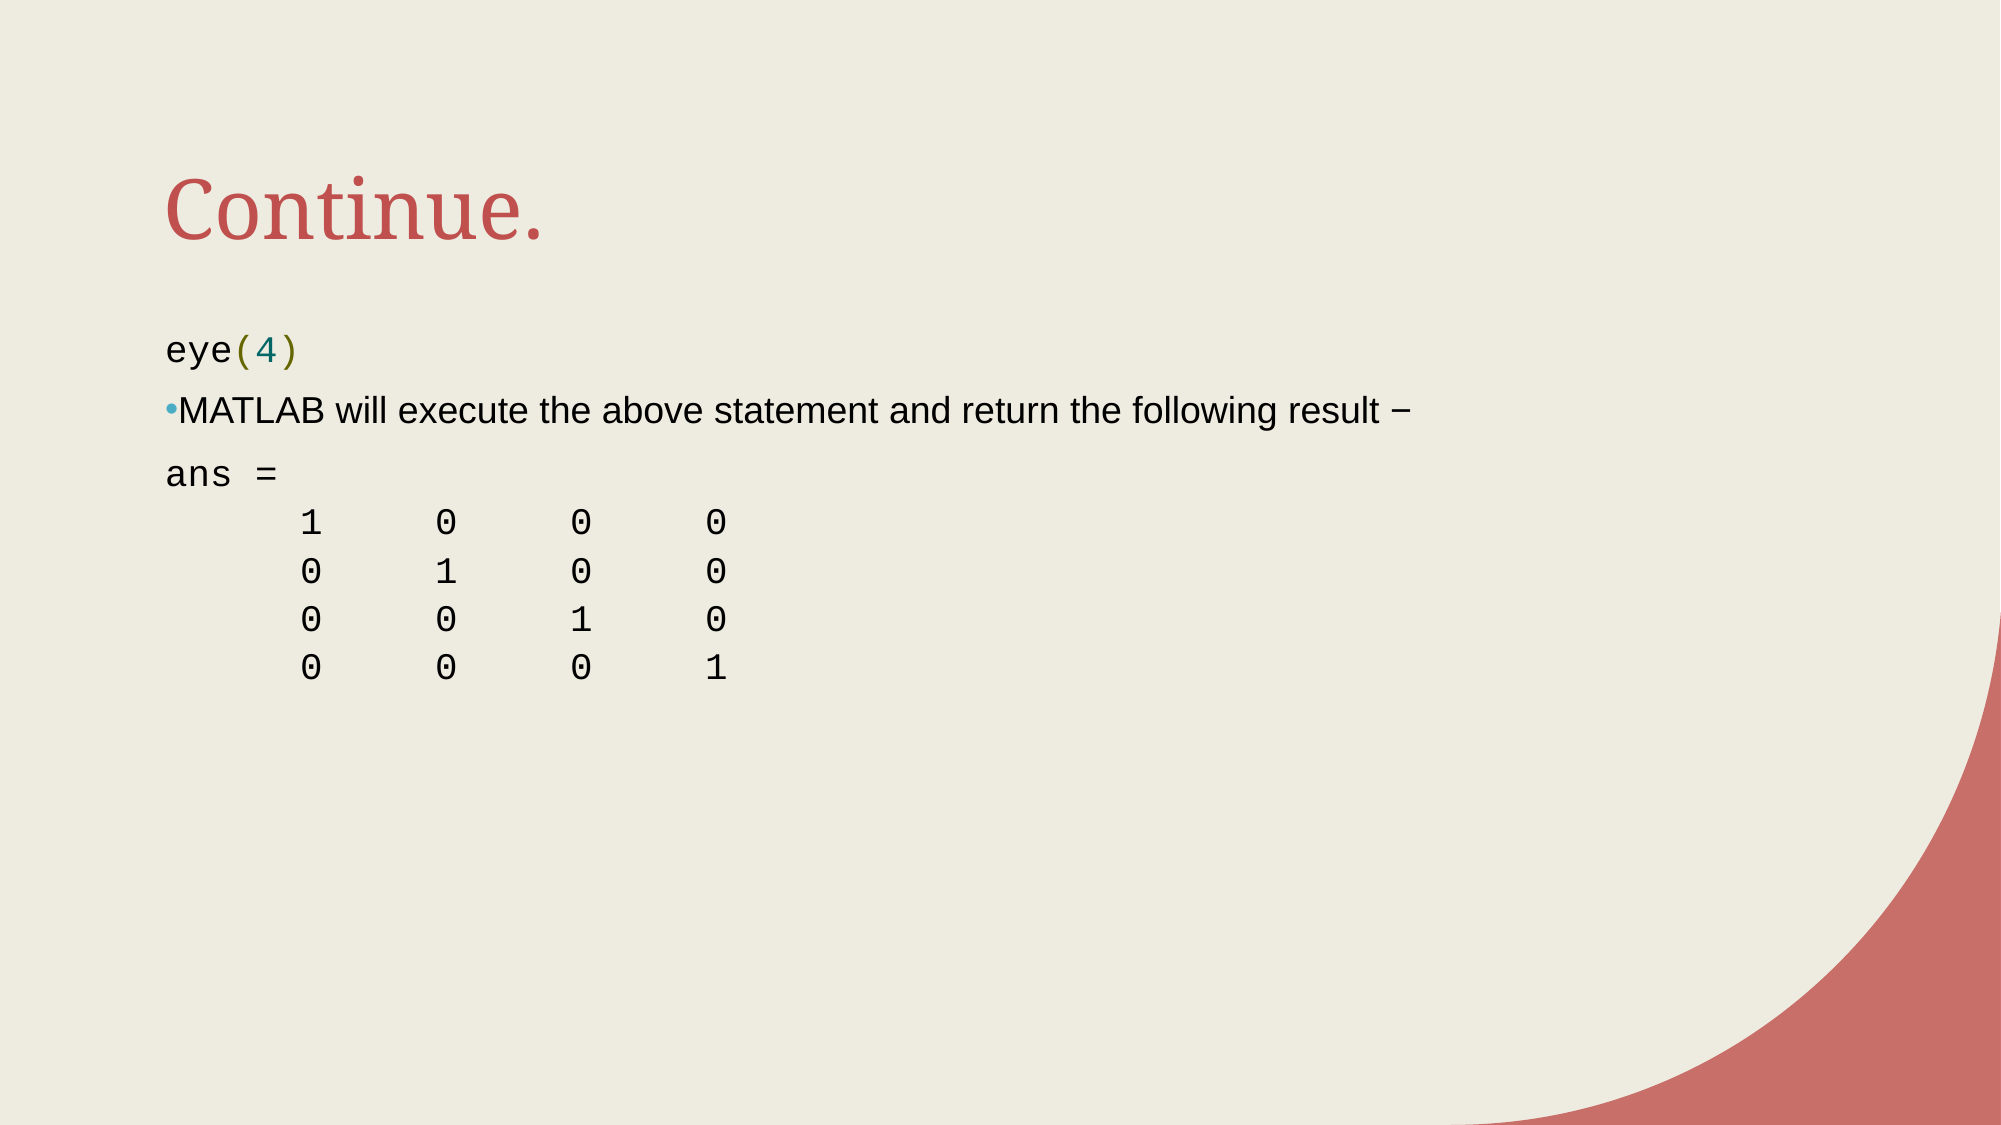

# Continue.
eye(4)
MATLAB will execute the above statement and return the following result −
ans =
      1     0     0     0
      0     1     0     0
      0     0     1     0
      0     0     0     1